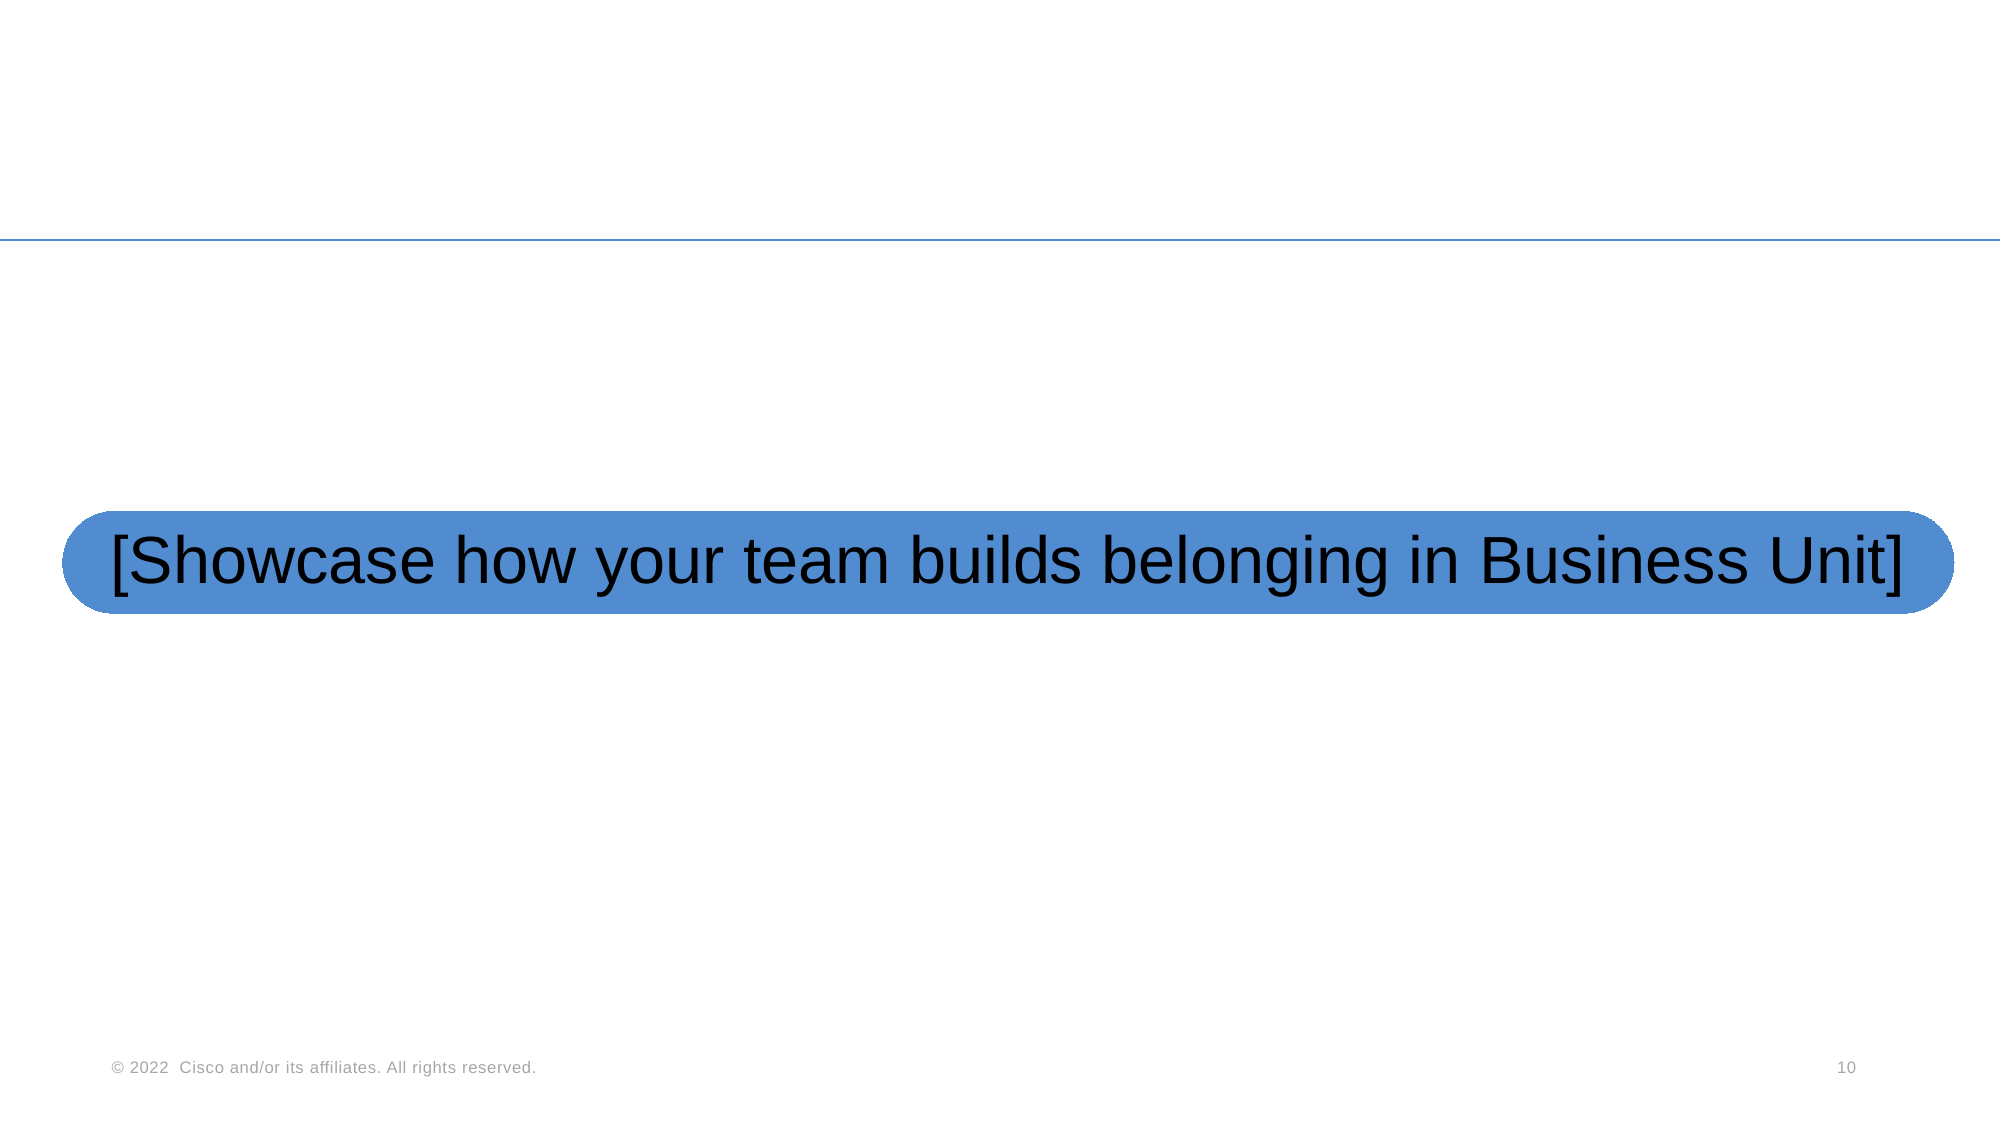

#
[Showcase how your team builds belonging in Business Unit]